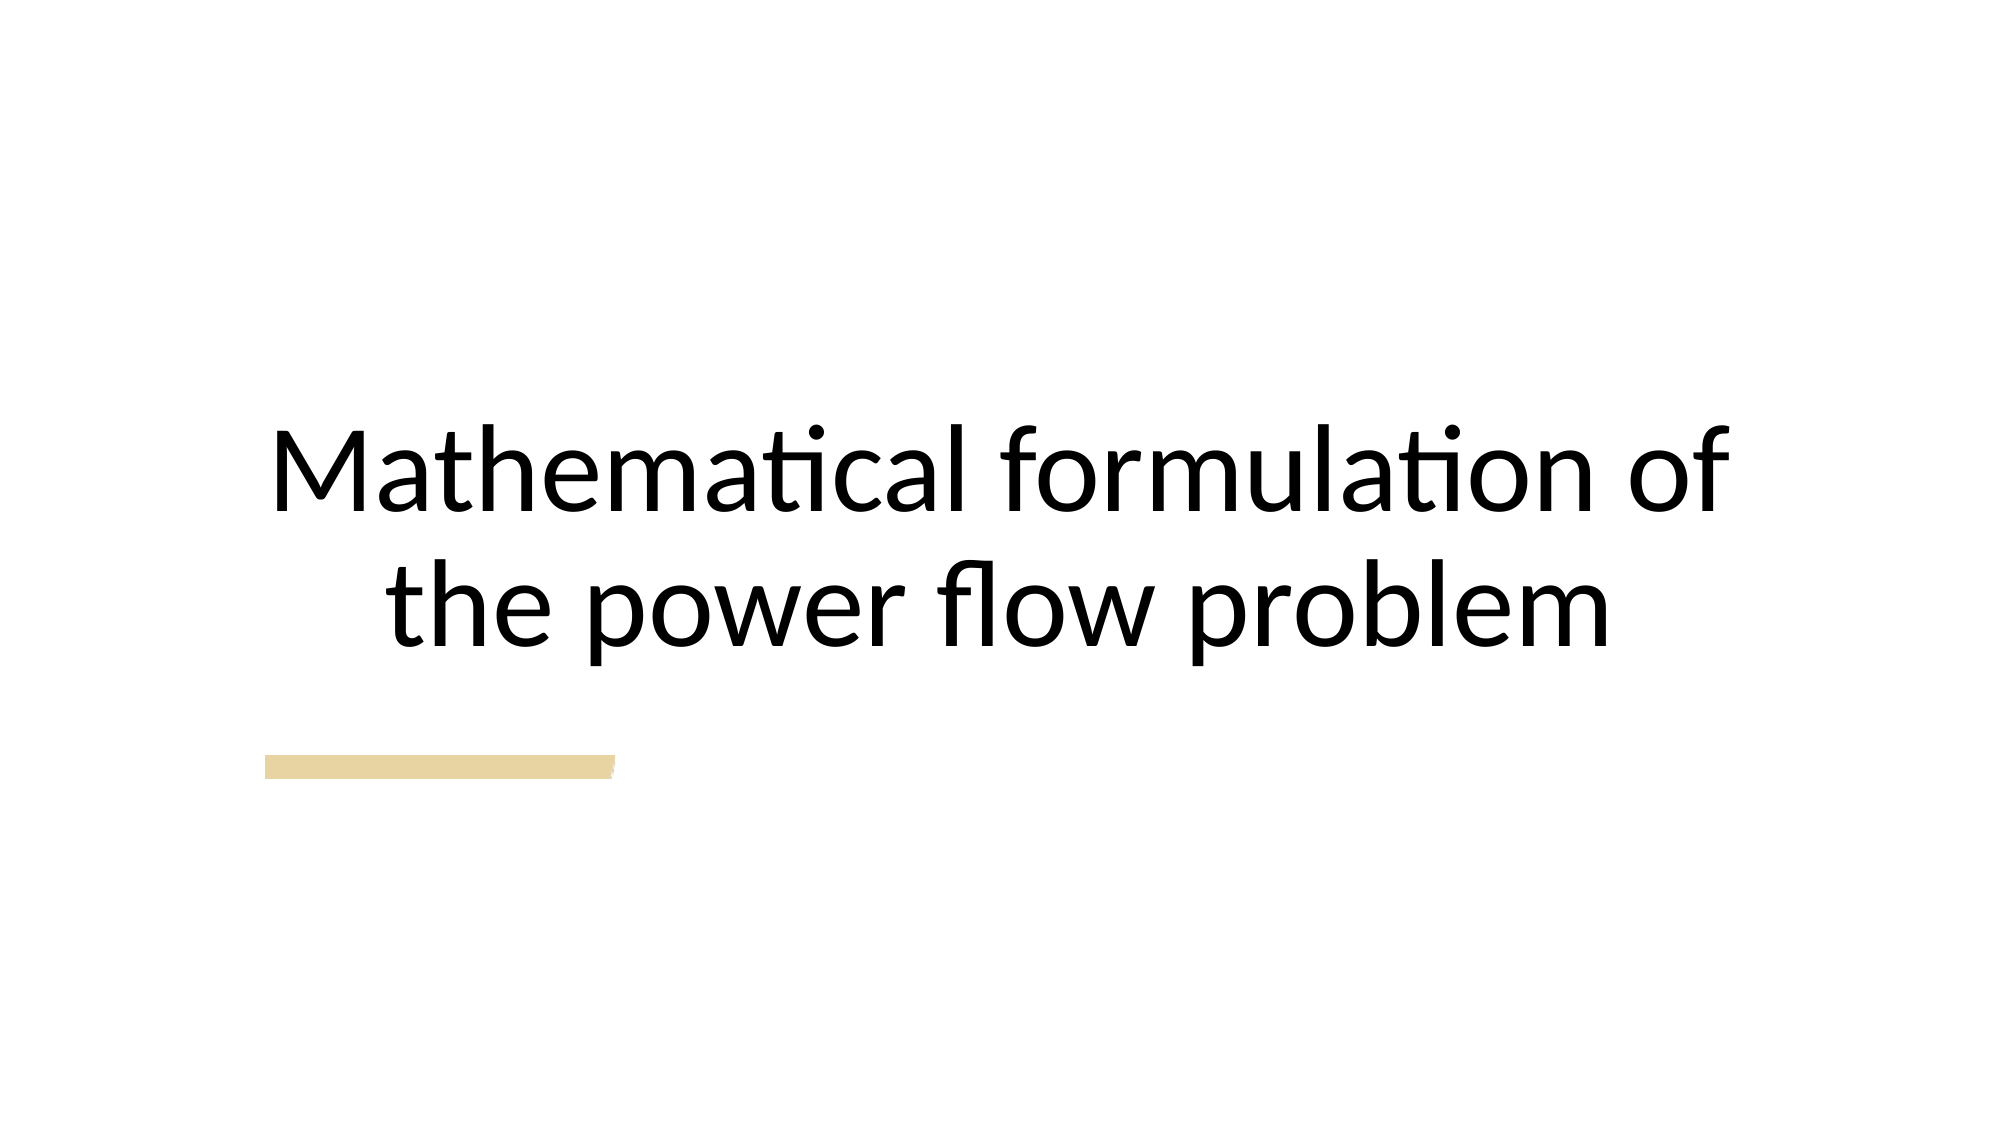

# Mathematical formulation of the power flow problem